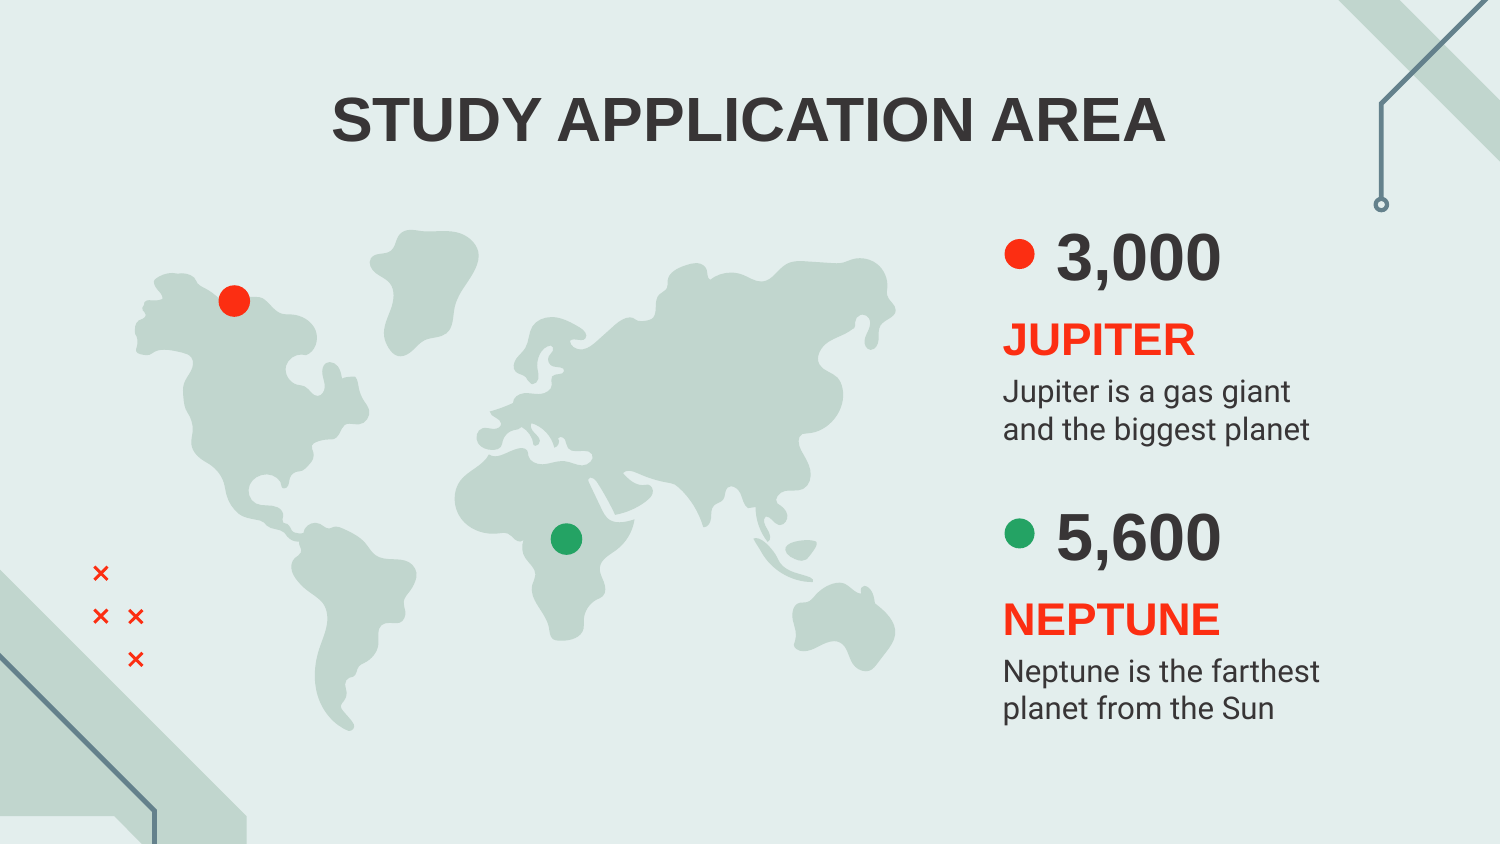

# STUDY APPLICATION AREA
3,000

JUPITER
Jupiter is a gas giant and the biggest planet
5,600

NEPTUNE
Neptune is the farthest planet from the Sun